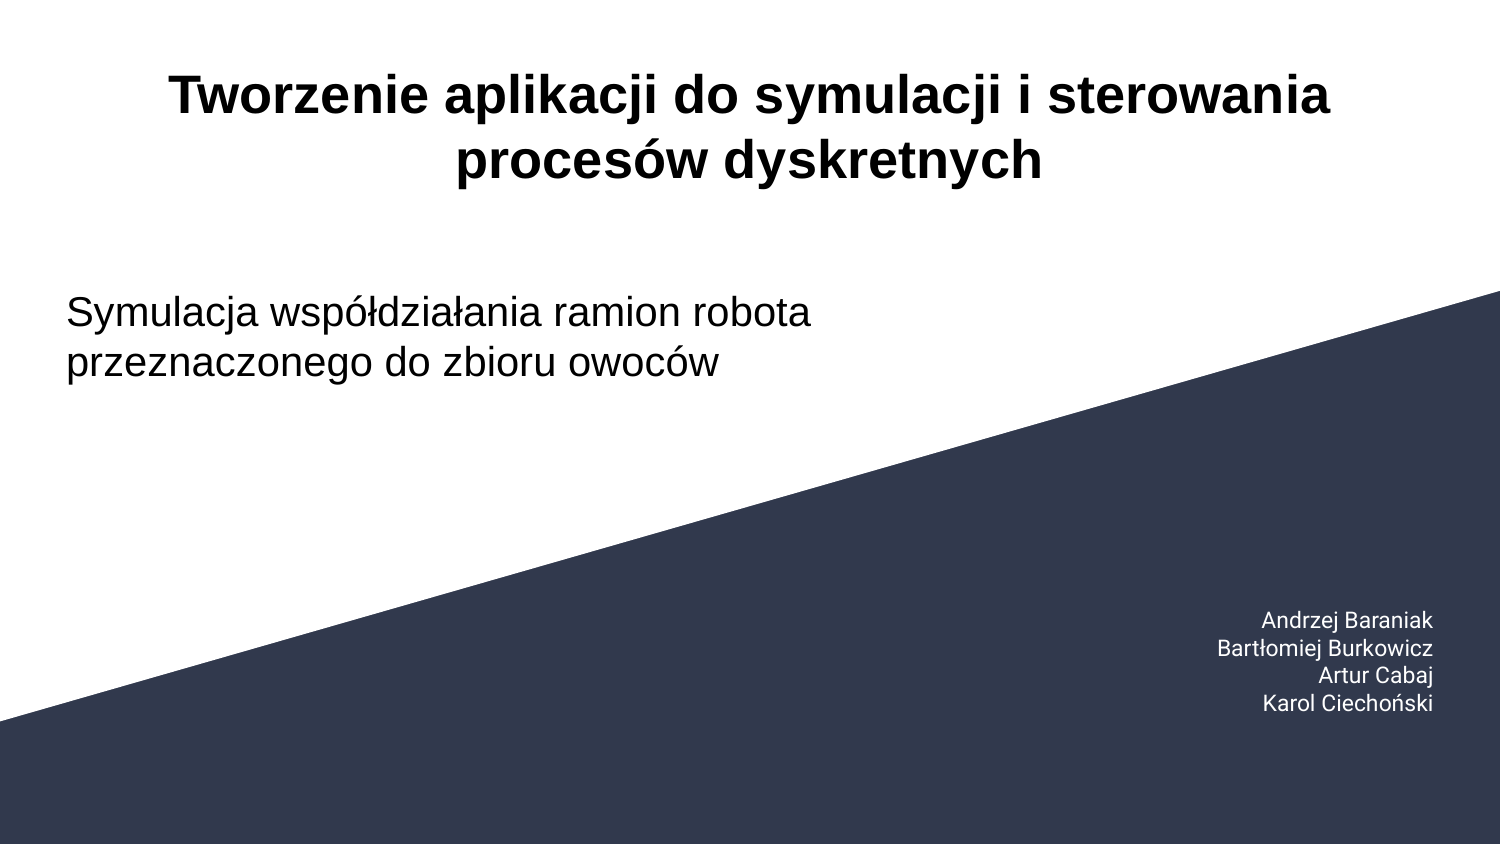

# Tworzenie aplikacji do symulacji i sterowania procesów dyskretnych

Symulacja współdziałania ramion robota przeznaczonego do zbioru owoców

Andrzej Baraniak
Bartłomiej Burkowicz
Artur Cabaj
Karol Ciechoński